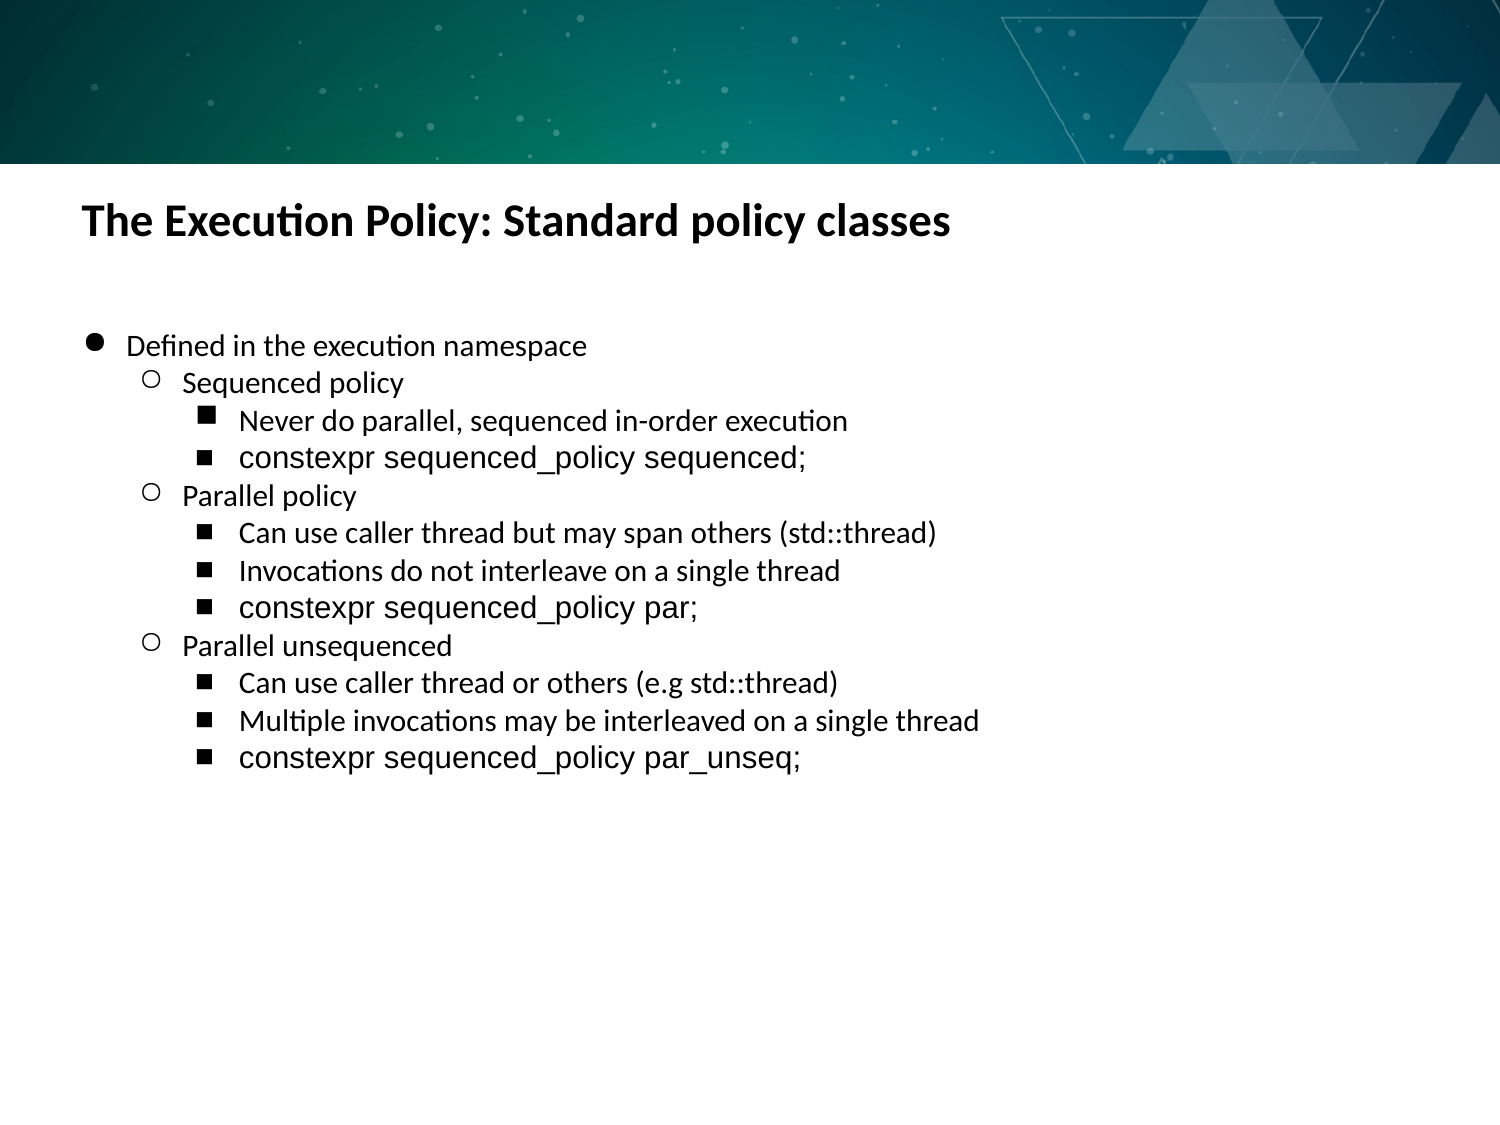

The Execution Policy: Standard policy classes

Defined in the execution namespace
Sequenced policy
Never do parallel, sequenced in-order execution
constexpr sequenced_policy sequenced;
Parallel policy
Can use caller thread but may span others (std::thread)
Invocations do not interleave on a single thread
constexpr sequenced_policy par;
Parallel unsequenced
Can use caller thread or others (e.g std::thread)
Multiple invocations may be interleaved on a single thread
constexpr sequenced_policy par_unseq;